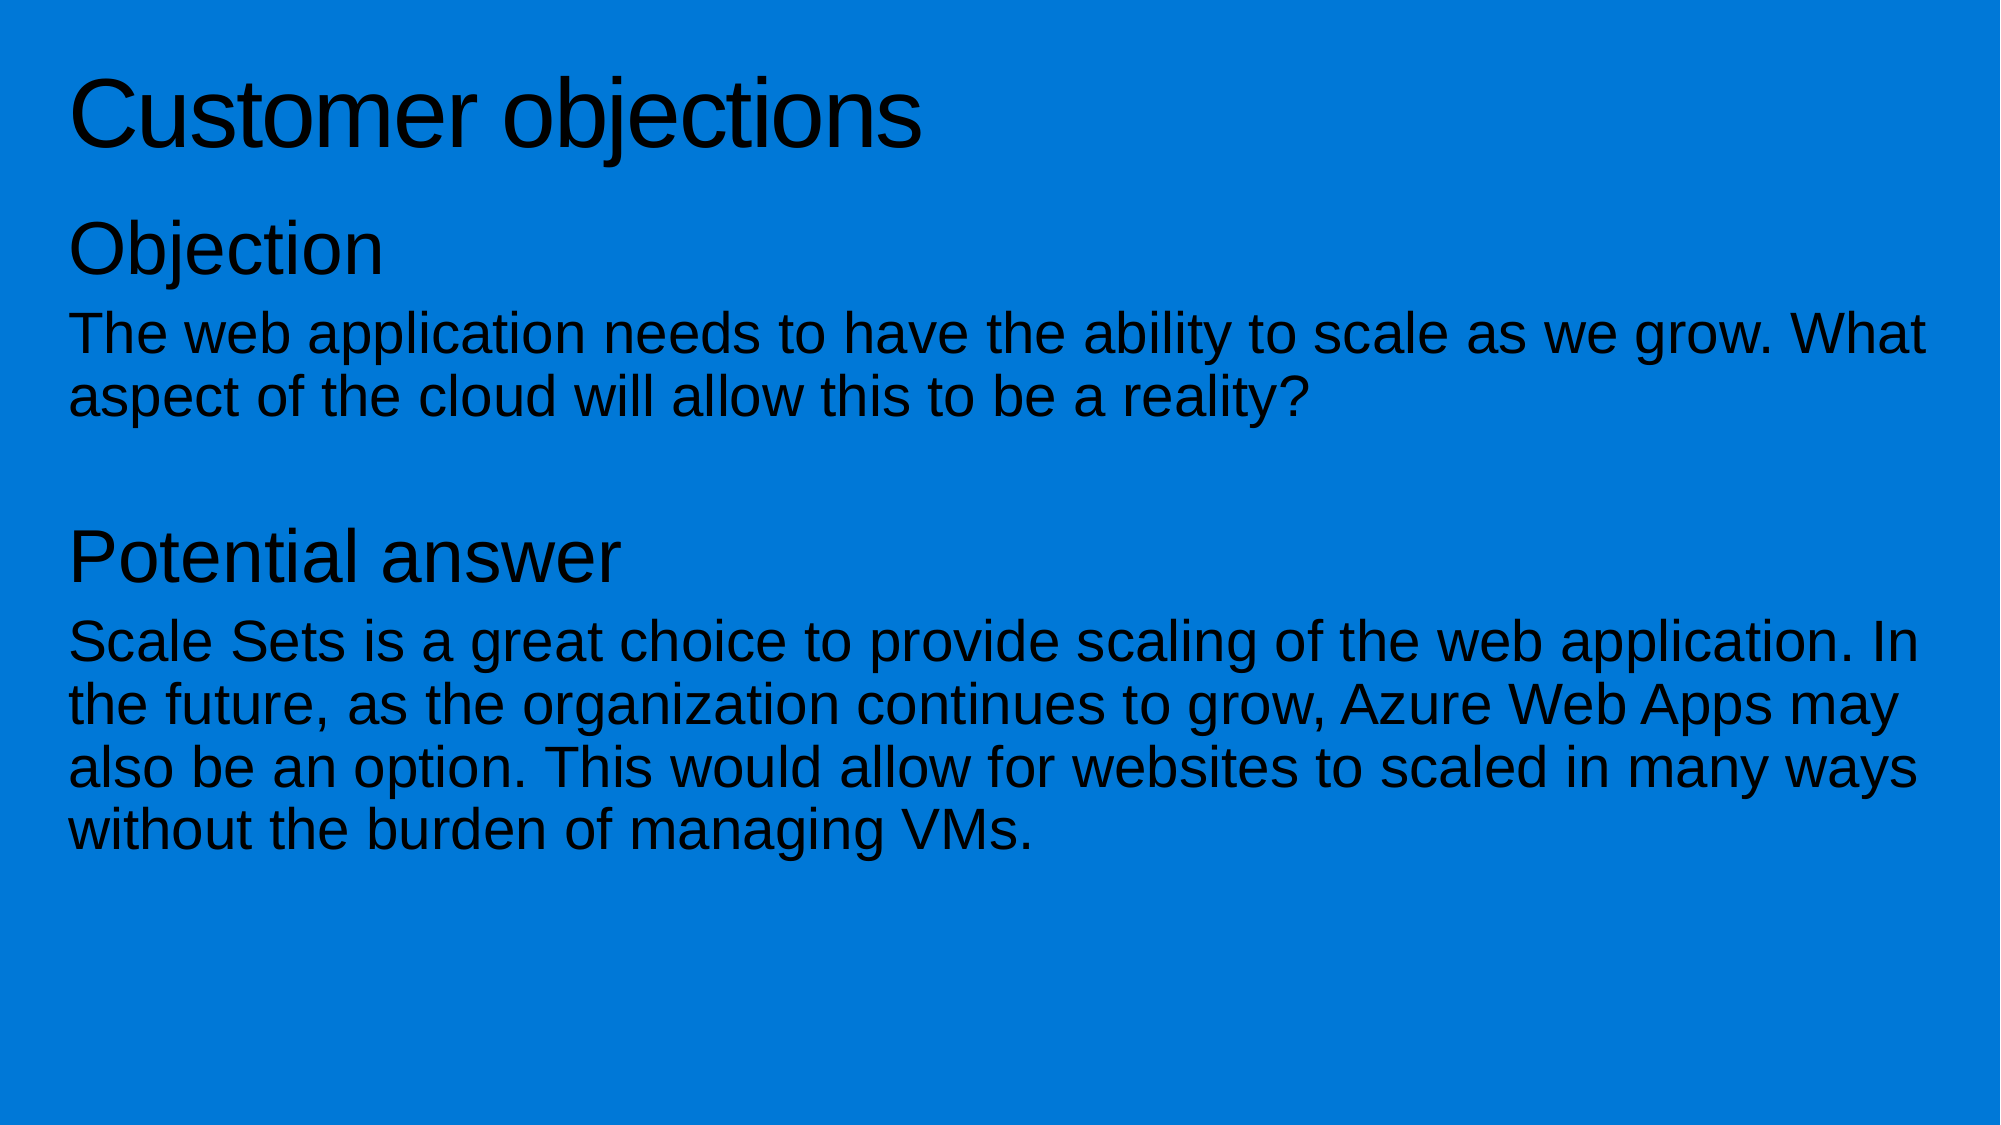

# Customer objections
Objection
The web application needs to have the ability to scale as we grow. What aspect of the cloud will allow this to be a reality?

Potential answer
Scale Sets is a great choice to provide scaling of the web application. In the future, as the organization continues to grow, Azure Web Apps may also be an option. This would allow for websites to scaled in many ways without the burden of managing VMs.